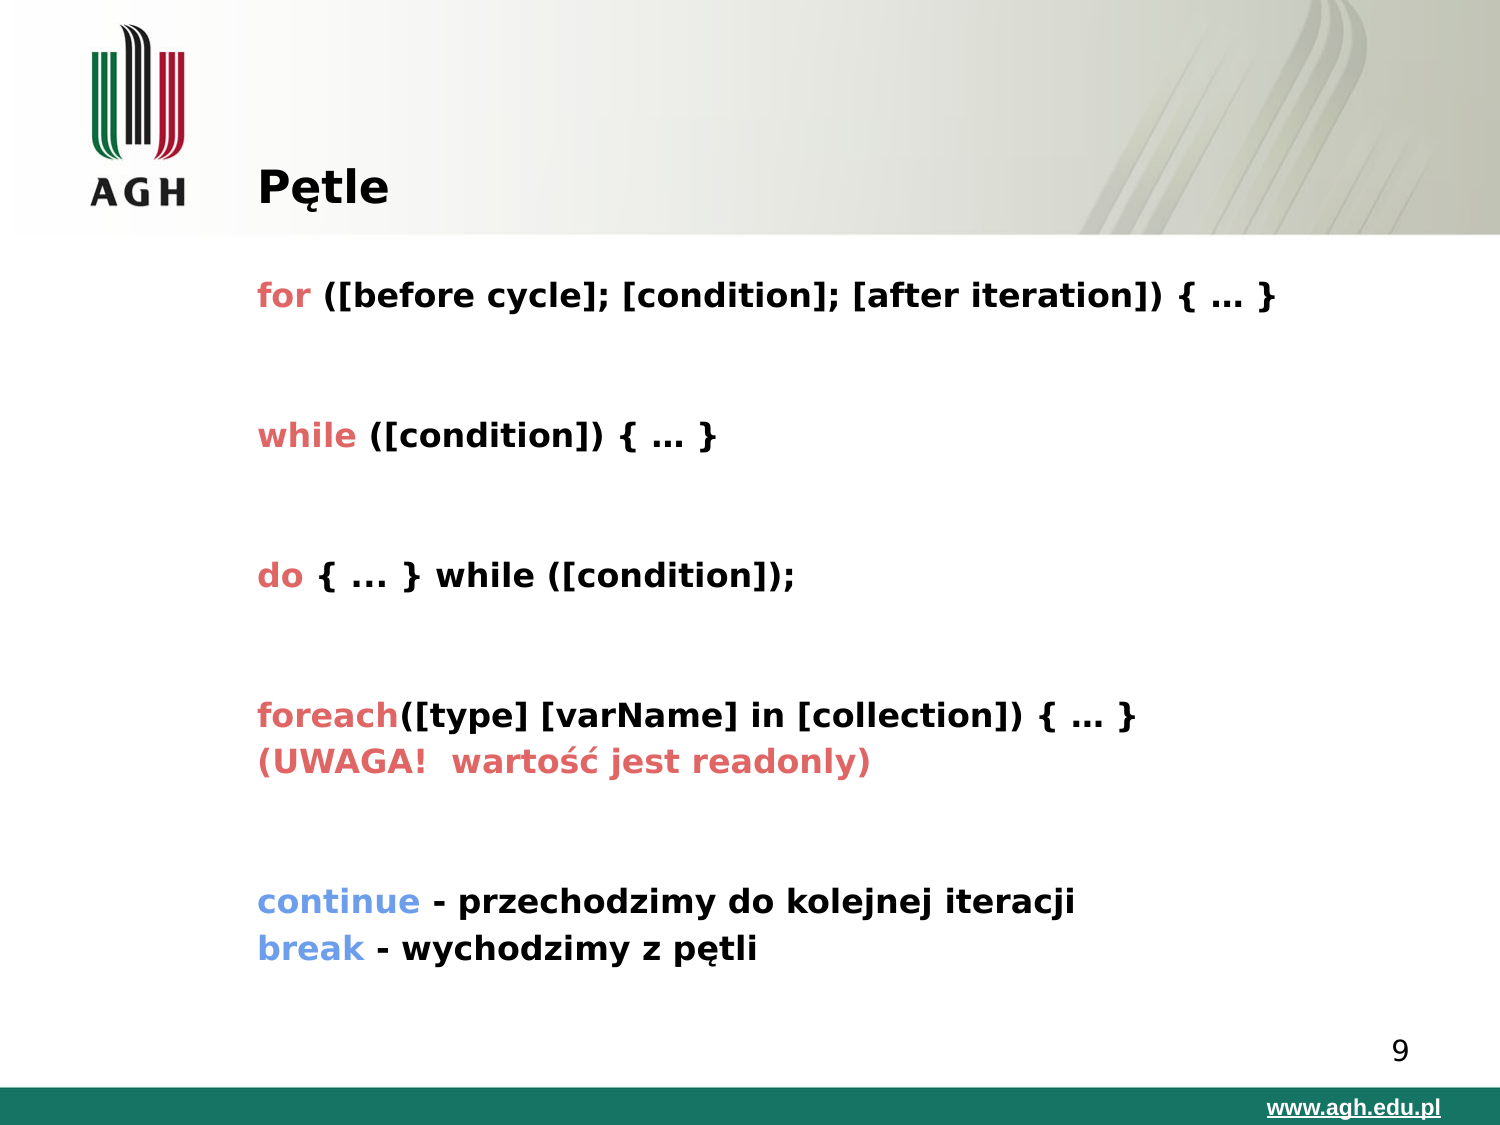

# Pętle
for ([before cycle]; [condition]; [after iteration]) { … }

while ([condition]) { … }

do { ... } while ([condition]);

foreach([type] [varName] in [collection]) { … }
(UWAGA!  wartość jest readonly)

continue - przechodzimy do kolejnej iteracji
break - wychodzimy z pętli
9
www.agh.edu.pl